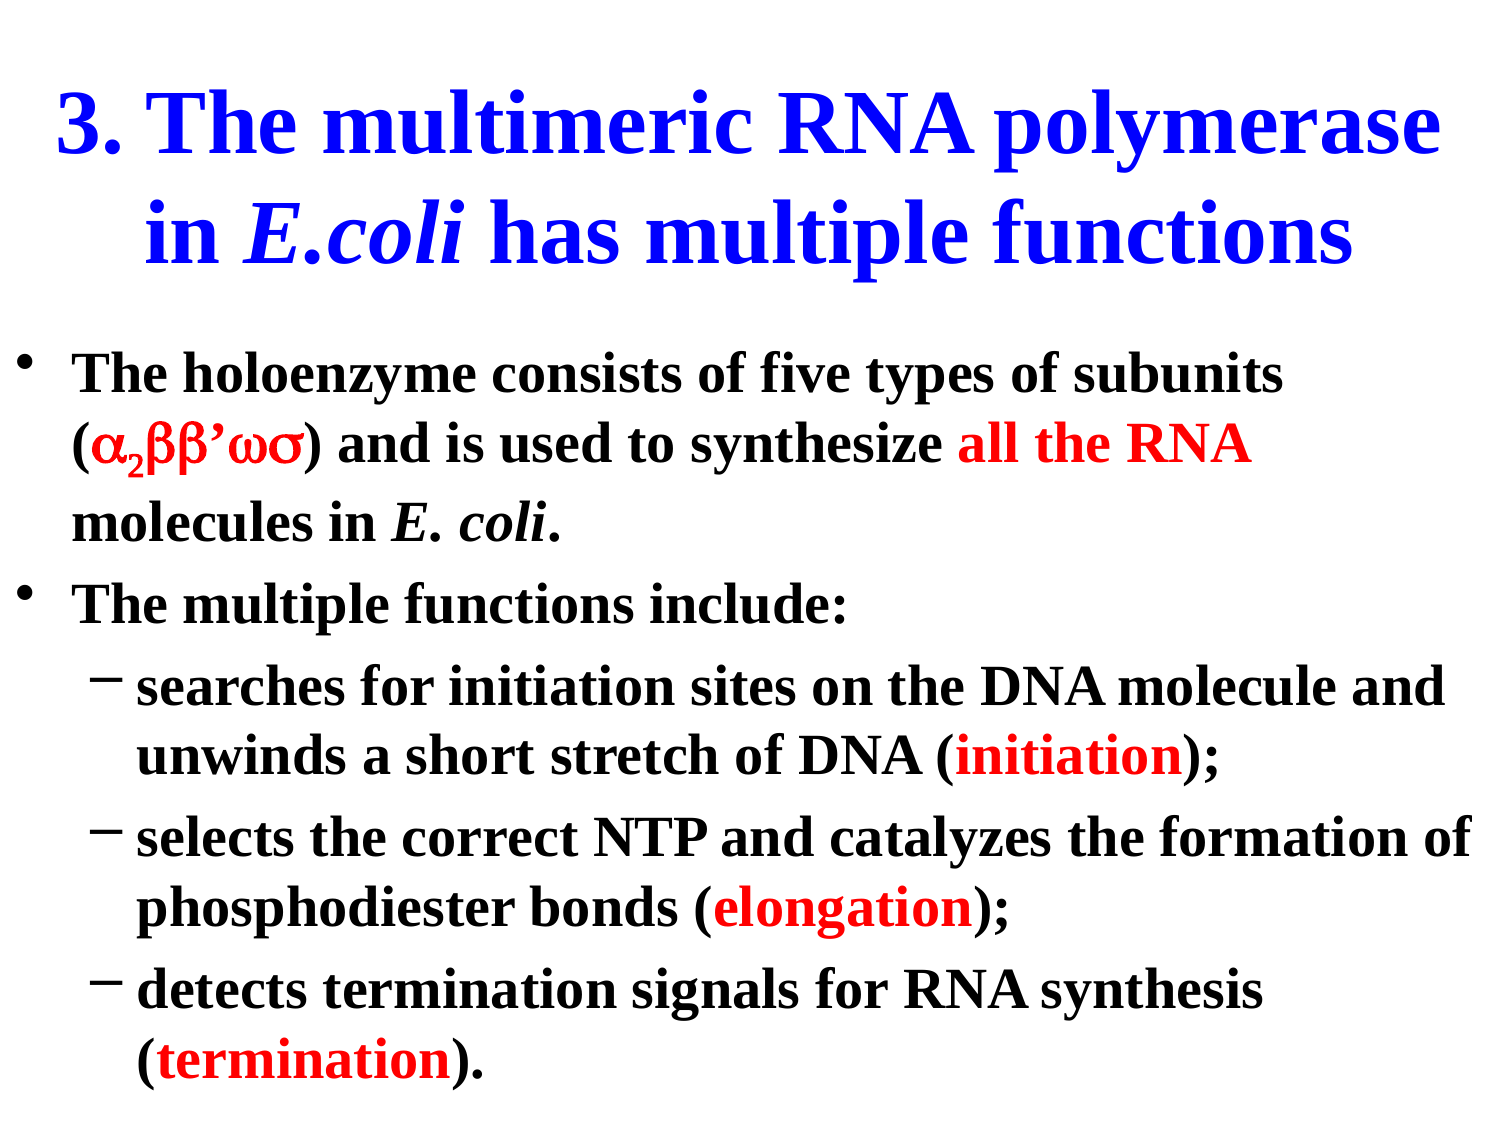

# 3. The multimeric RNA polymerase in E.coli has multiple functions
The holoenzyme consists of five types of subunits (α2ββ’ωσ) and is used to synthesize all the RNA molecules in E. coli.
The multiple functions include:
searches for initiation sites on the DNA molecule and unwinds a short stretch of DNA (initiation);
selects the correct NTP and catalyzes the formation of phosphodiester bonds (elongation);
detects termination signals for RNA synthesis (termination).